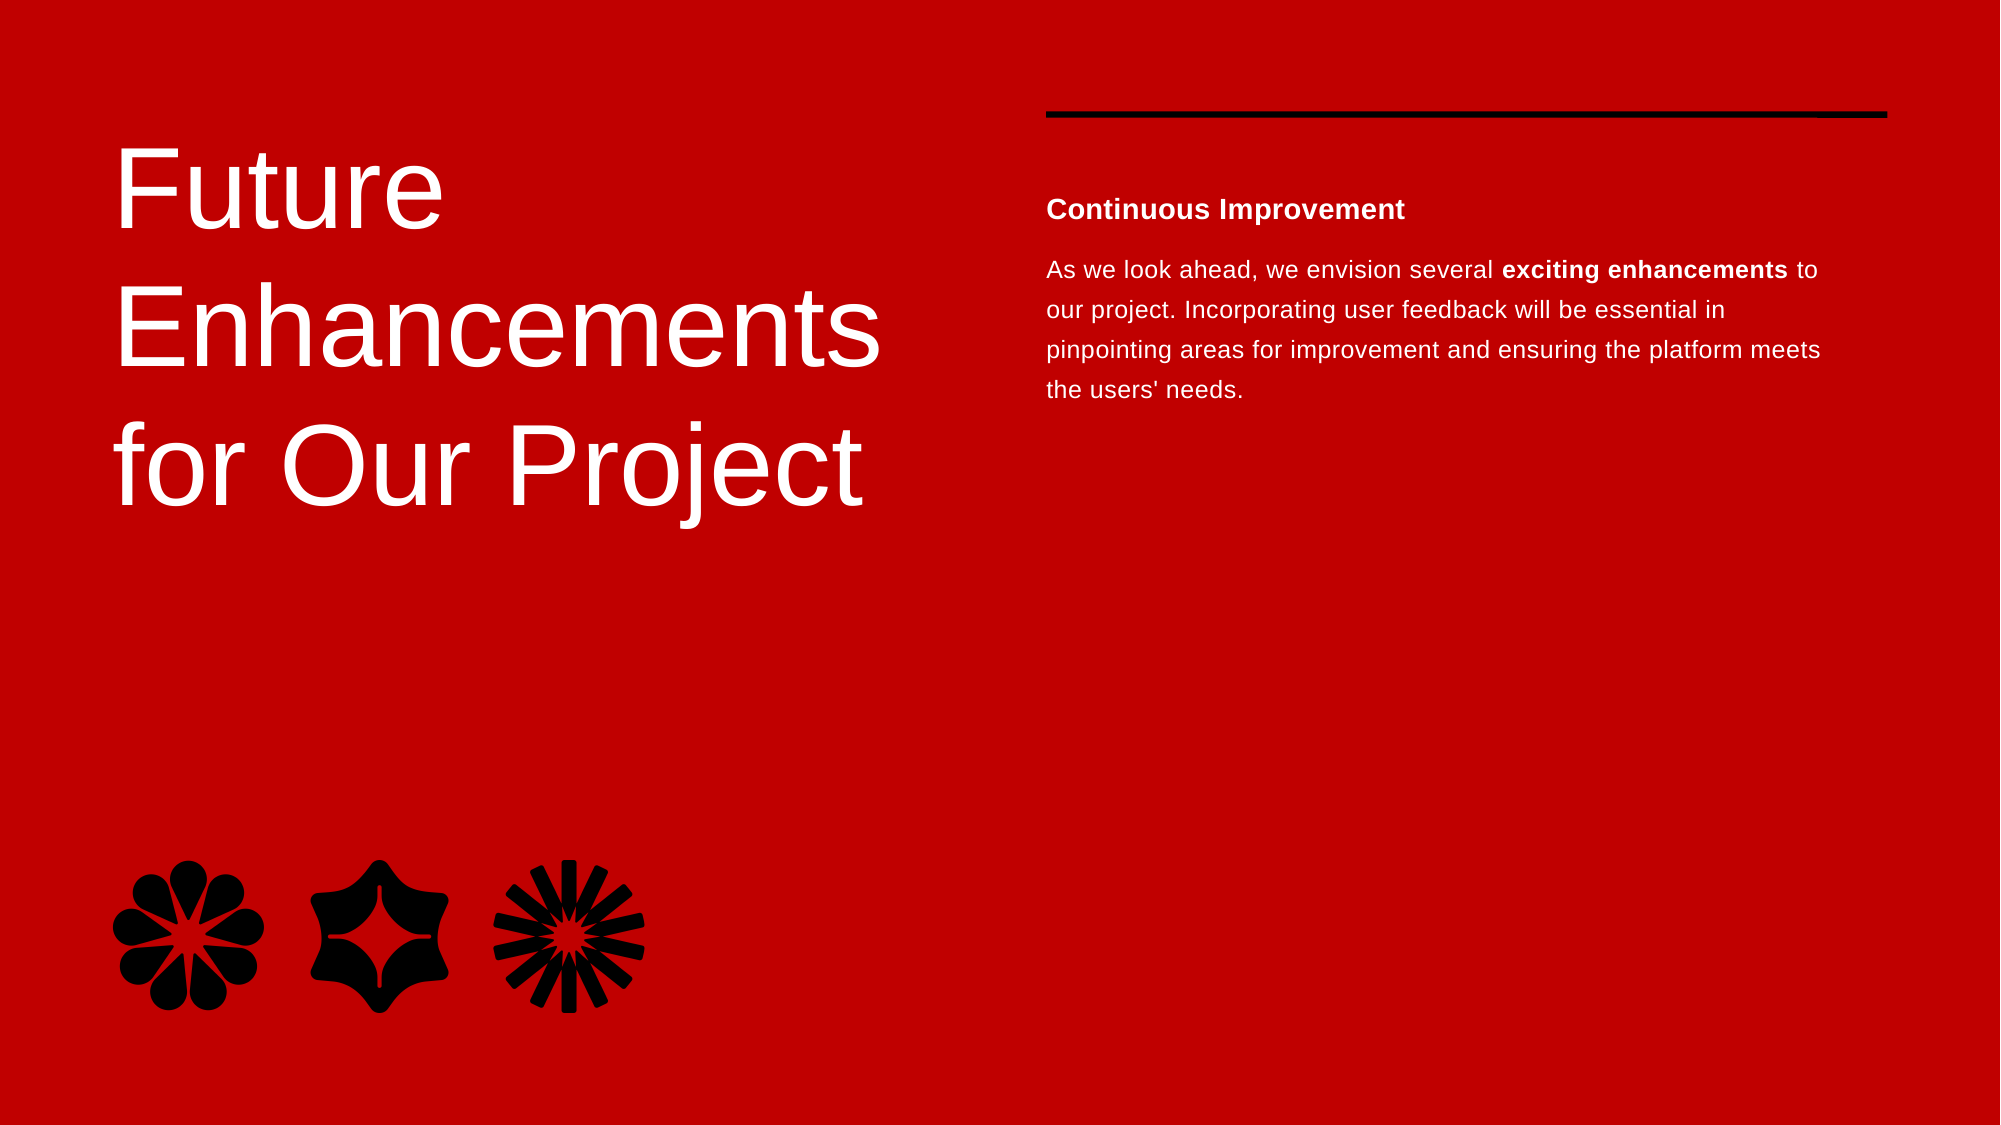

Future Enhancements for Our Project

Continuous Improvement
As we look ahead, we envision several exciting enhancements to our project. Incorporating user feedback will be essential in pinpointing areas for improvement and ensuring the platform meets the users' needs.